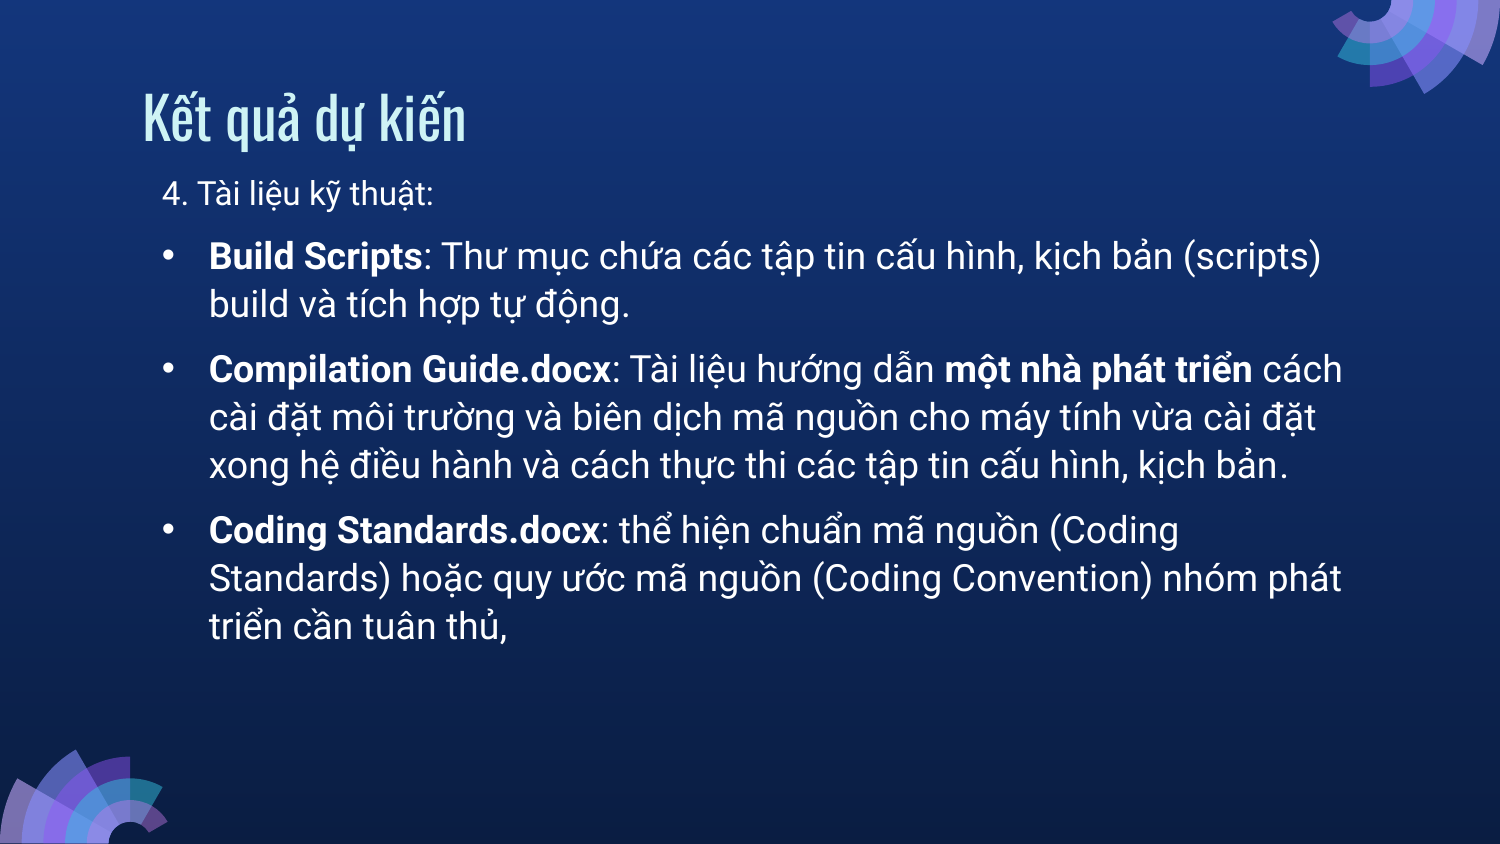

# Kết quả dự kiến
4. Tài liệu kỹ thuật:
Build Scripts: Thư mục chứa các tập tin cấu hình, kịch bản (scripts) build và tích hợp tự động.
Compilation Guide.docx: Tài liệu hướng dẫn một nhà phát triển cách cài đặt môi trường và biên dịch mã nguồn cho máy tính vừa cài đặt xong hệ điều hành và cách thực thi các tập tin cấu hình, kịch bản.
Coding Standards.docx: thể hiện chuẩn mã nguồn (Coding Standards) hoặc quy ước mã nguồn (Coding Convention) nhóm phát triển cần tuân thủ,